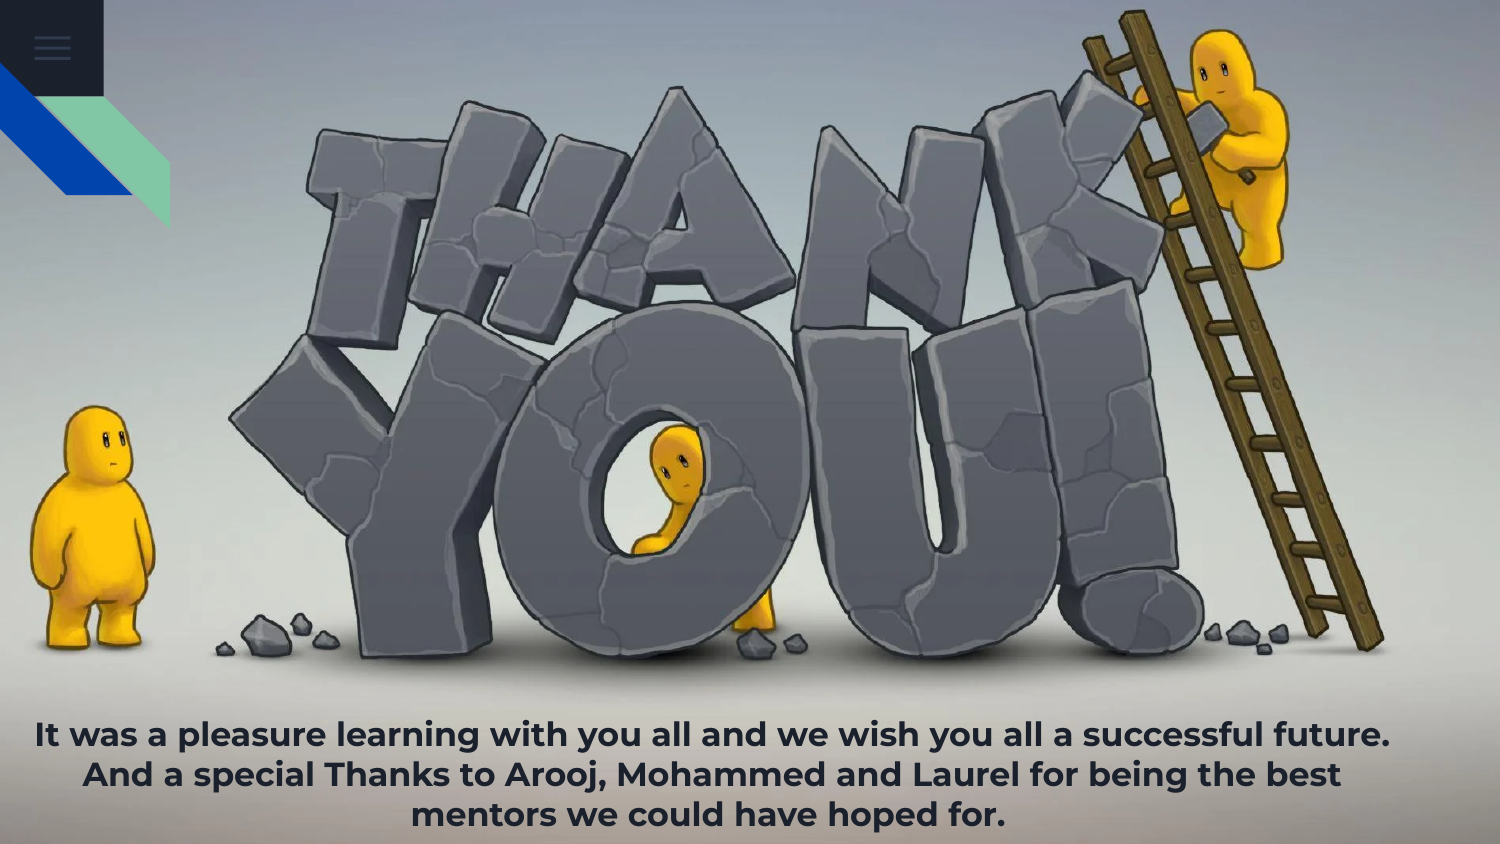

# It was a pleasure learning with you all and we wish you all a successful future. And a special Thanks to Arooj, Mohammed and Laurel for being the best mentors we could have hoped for.